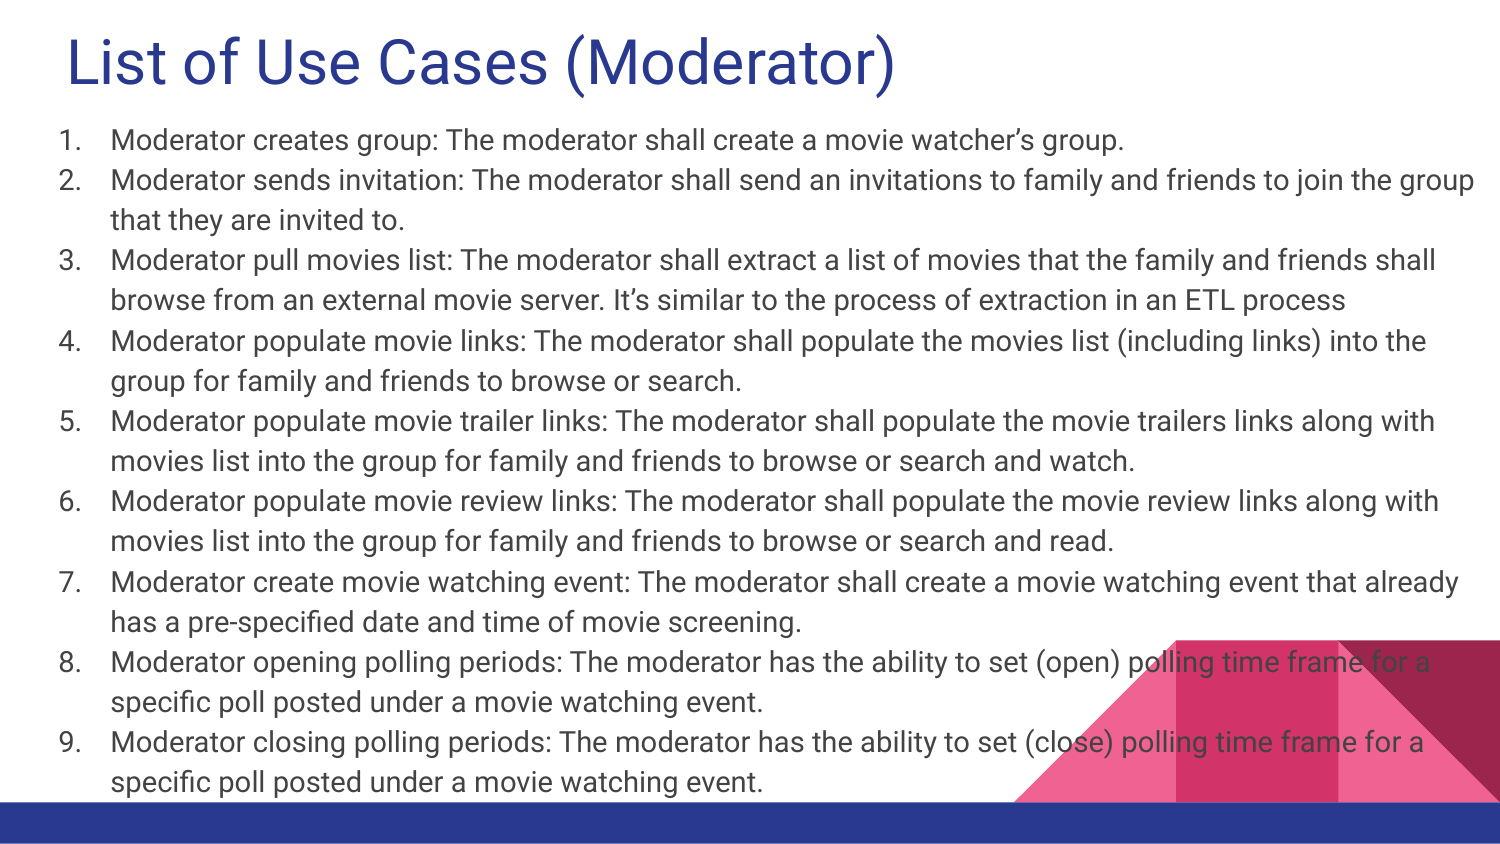

# List of Use Cases (Moderator)
Moderator creates group: The moderator shall create a movie watcher’s group.
Moderator sends invitation: The moderator shall send an invitations to family and friends to join the group that they are invited to.
Moderator pull movies list: The moderator shall extract a list of movies that the family and friends shall browse from an external movie server. It’s similar to the process of extraction in an ETL process
Moderator populate movie links: The moderator shall populate the movies list (including links) into the group for family and friends to browse or search.
Moderator populate movie trailer links: The moderator shall populate the movie trailers links along with movies list into the group for family and friends to browse or search and watch.
Moderator populate movie review links: The moderator shall populate the movie review links along with movies list into the group for family and friends to browse or search and read.
Moderator create movie watching event: The moderator shall create a movie watching event that already has a pre-specified date and time of movie screening.
Moderator opening polling periods: The moderator has the ability to set (open) polling time frame for a specific poll posted under a movie watching event.
Moderator closing polling periods: The moderator has the ability to set (close) polling time frame for a specific poll posted under a movie watching event.